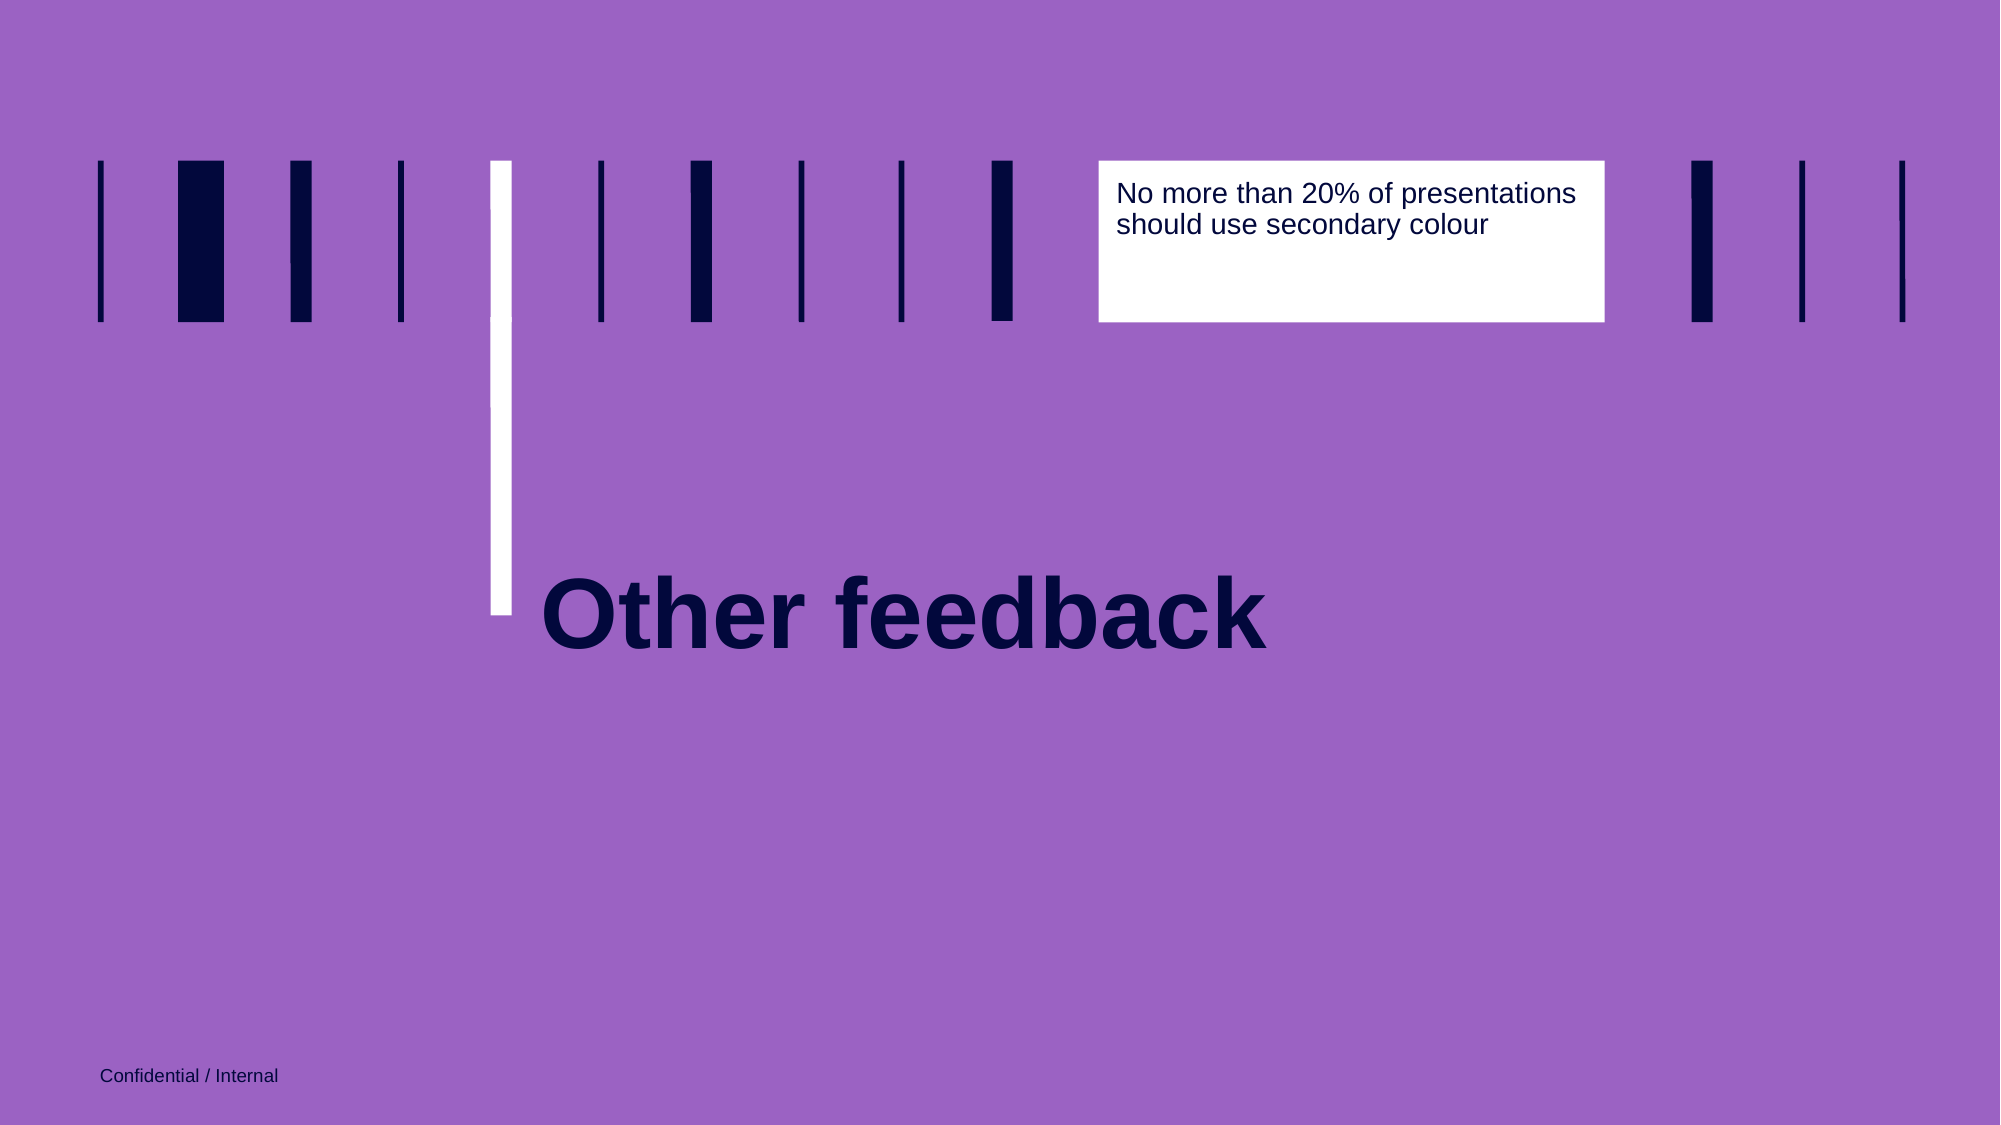

No more than 20% of presentations should use secondary colour

# Other feedback
Confidential / Internal